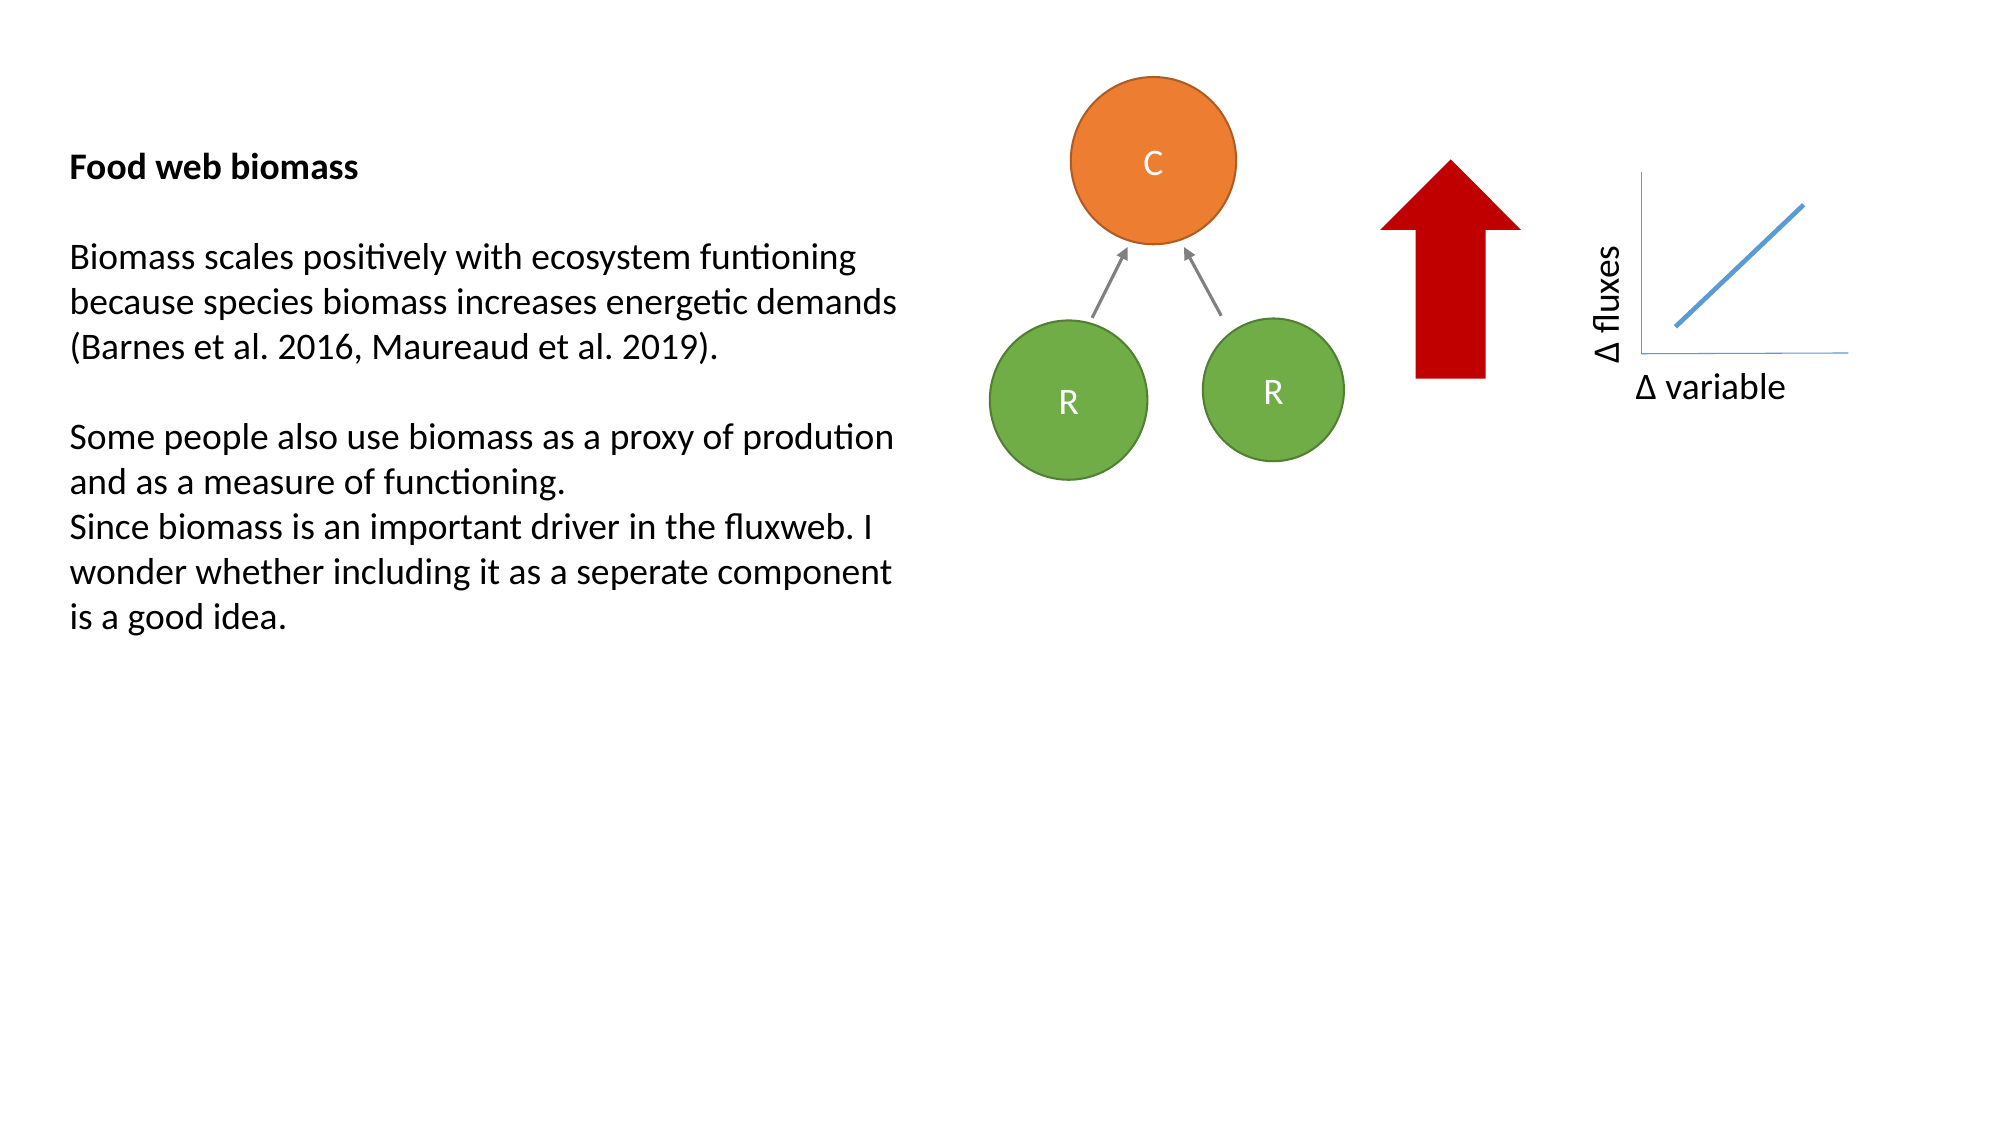

C
R
R
Food web biomass

Biomass scales positively with ecosystem funtioning because species biomass increases energetic demands (Barnes et al. 2016, Maureaud et al. 2019).

Some people also use biomass as a proxy of prodution and as a measure of functioning.
Since biomass is an important driver in the fluxweb. I wonder whether including it as a seperate component is a good idea.

Δ fluxes
Δ variable